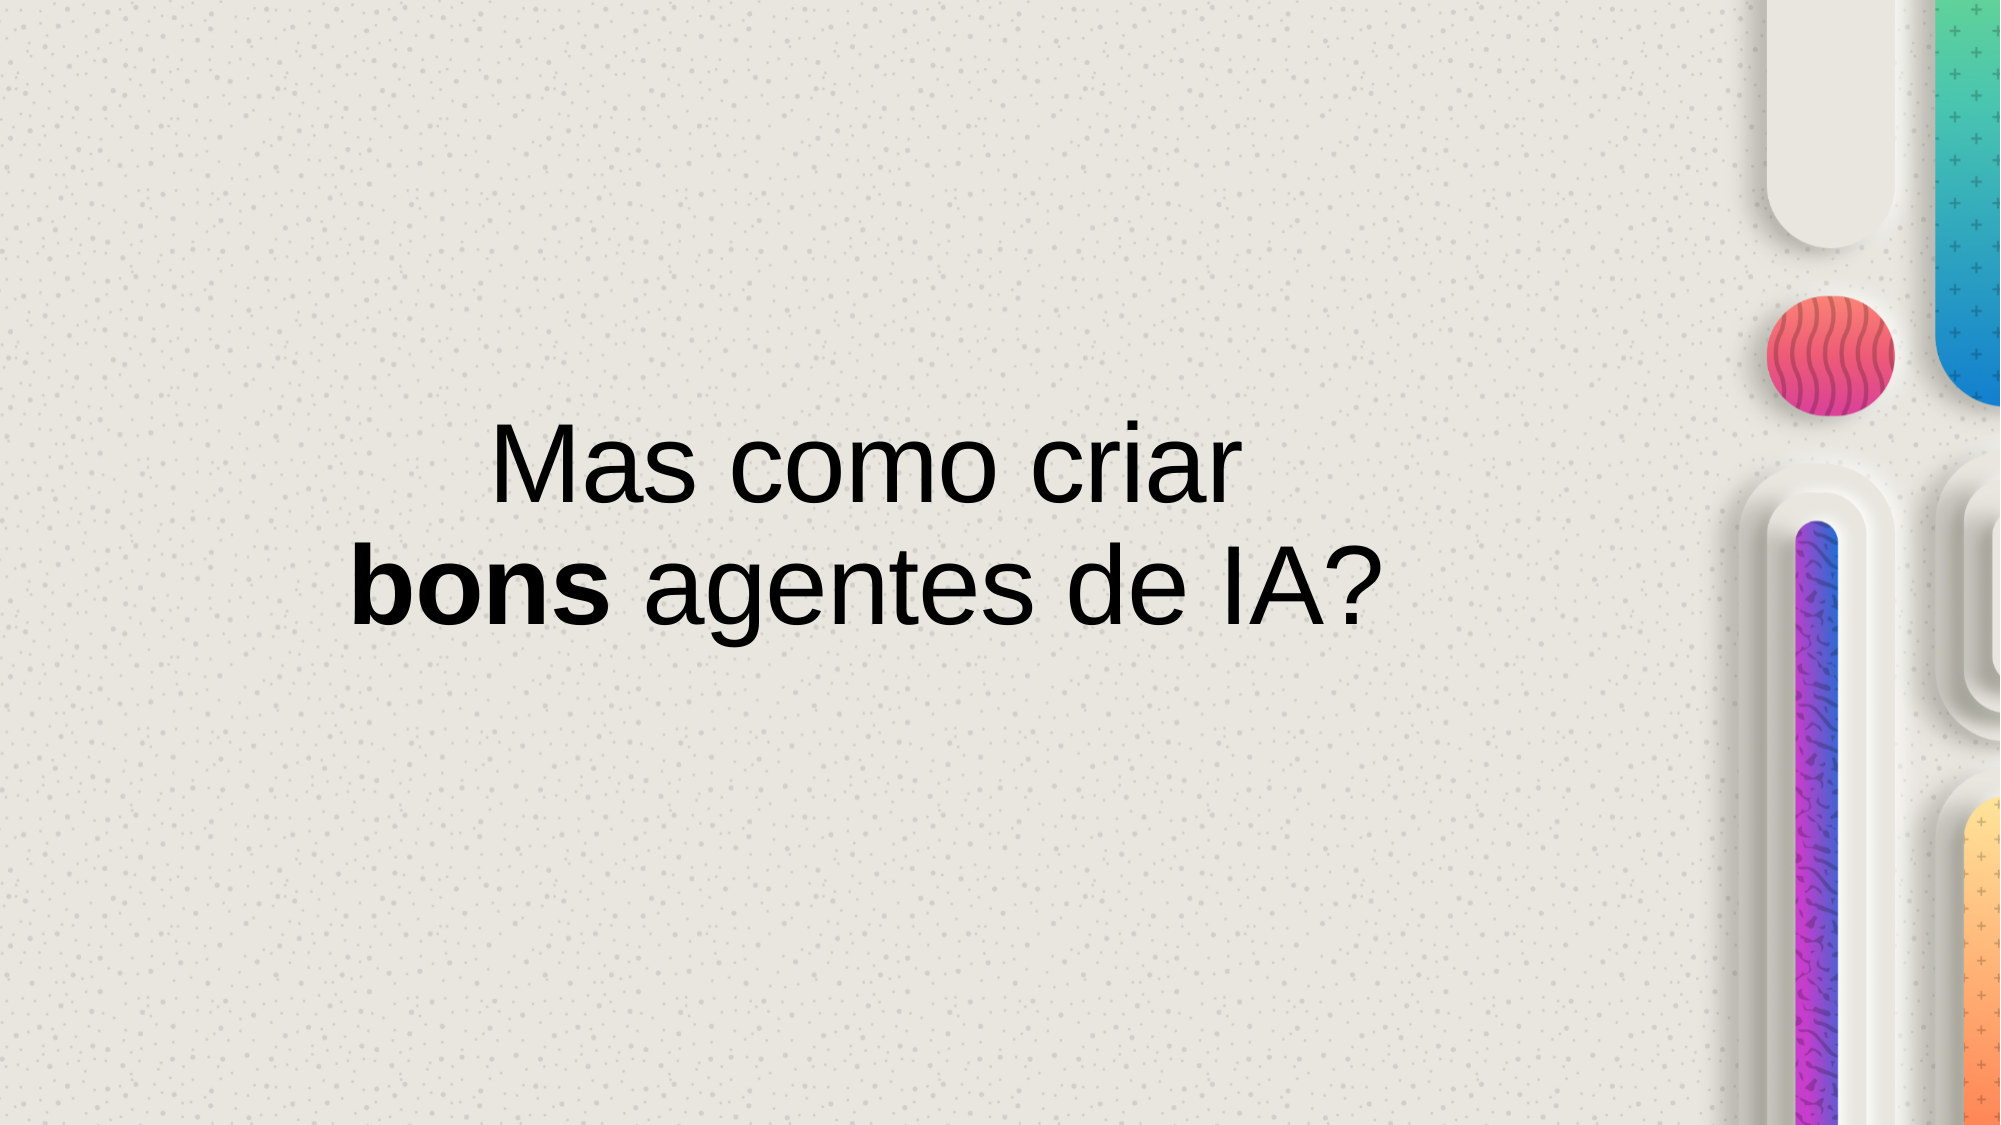

# Mas como criar bons agentes de IA?